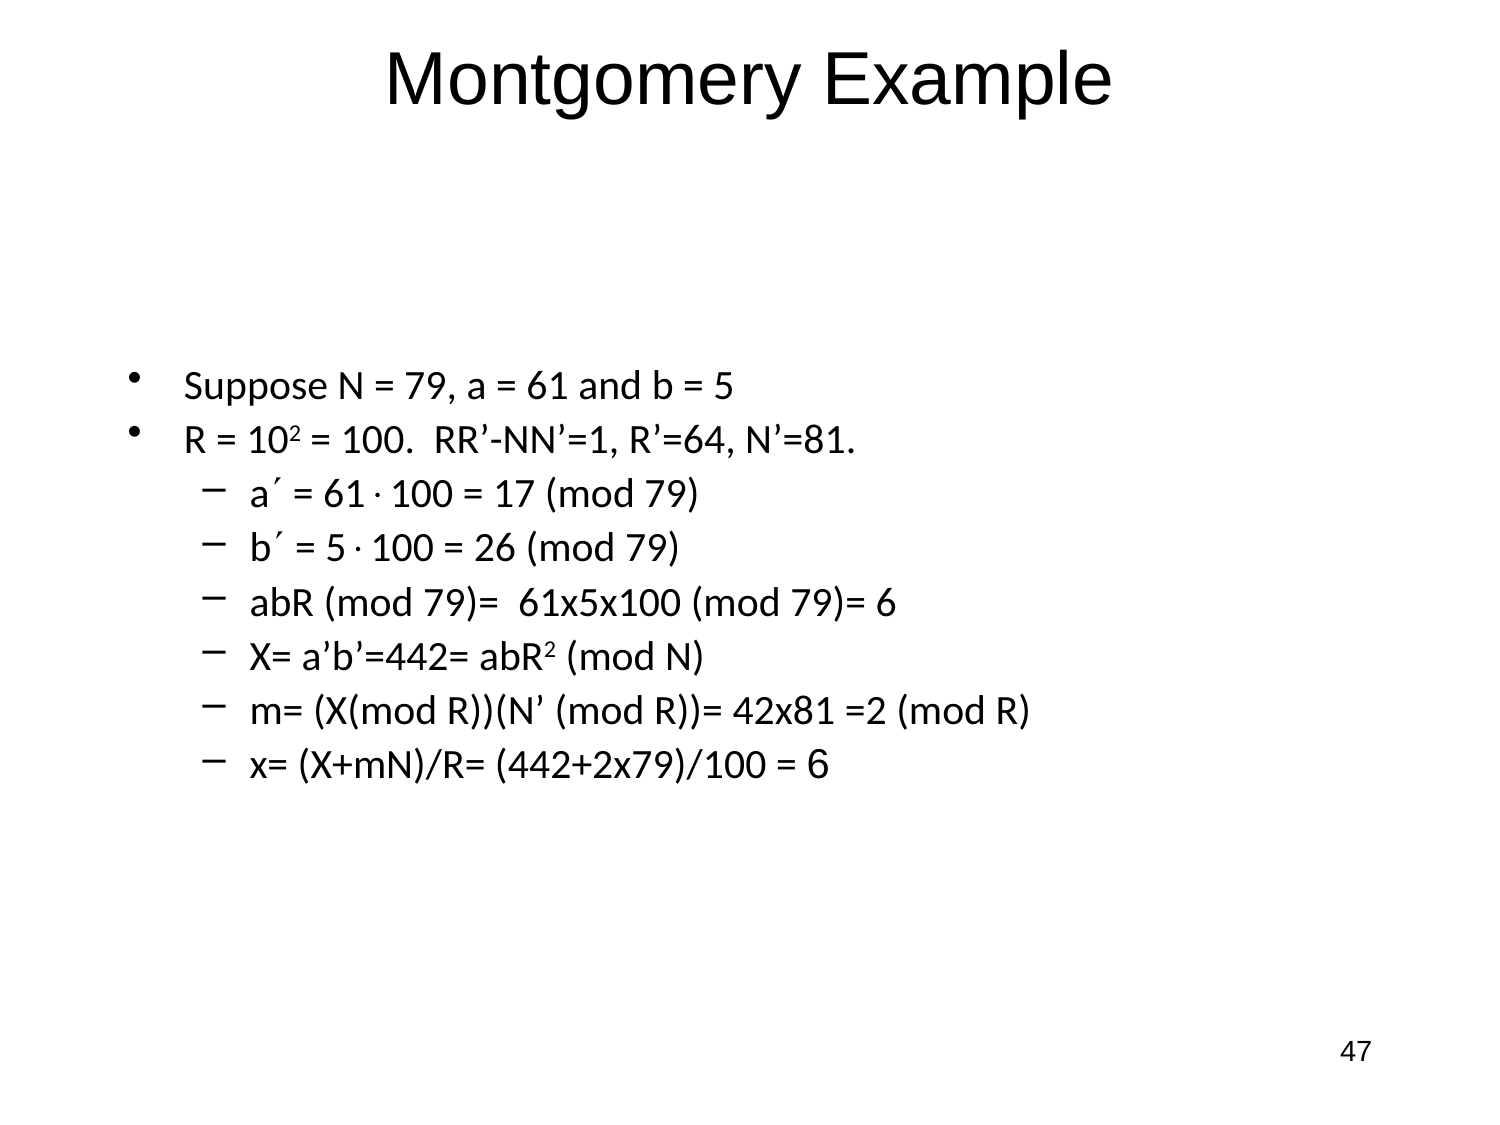

# Montgomery Example
Suppose N = 79, a = 61 and b = 5
R = 102 = 100.  RR’-NN’=1, R’=64, N’=81.
a′ = 61⋅100 = 17 (mod 79)
b′ = 5⋅100 = 26 (mod 79)
abR (mod 79)=  61x5x100 (mod 79)= 6
X= a’b’=442= abR2 (mod N)
m= (X(mod R))(N’ (mod R))= 42x81 =2 (mod R)
x= (X+mN)/R= (442+2x79)/100 = 6
47